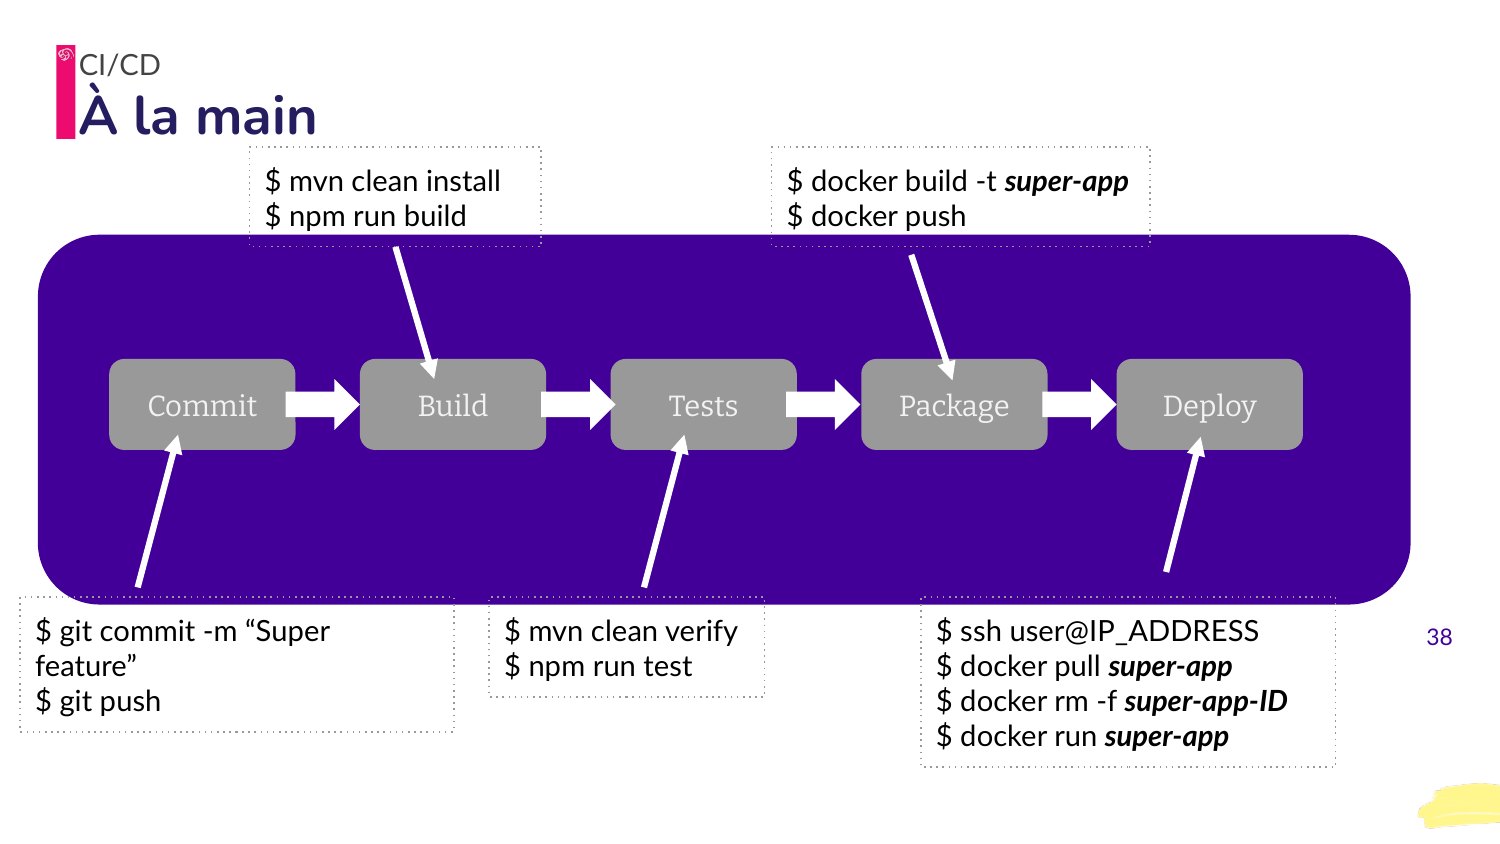

CI/CD
# À la main

$ mvn clean install
$ npm run build
$ docker build -t super-app
$ docker push

Commit
Build
Tests
Package
Deploy

$ git commit -m “Super feature”
$ git push
$ mvn clean verify
$ npm run test
$ ssh user@IP_ADDRESS
$ docker pull super-app
$ docker rm -f super-app-ID
$ docker run super-app
38